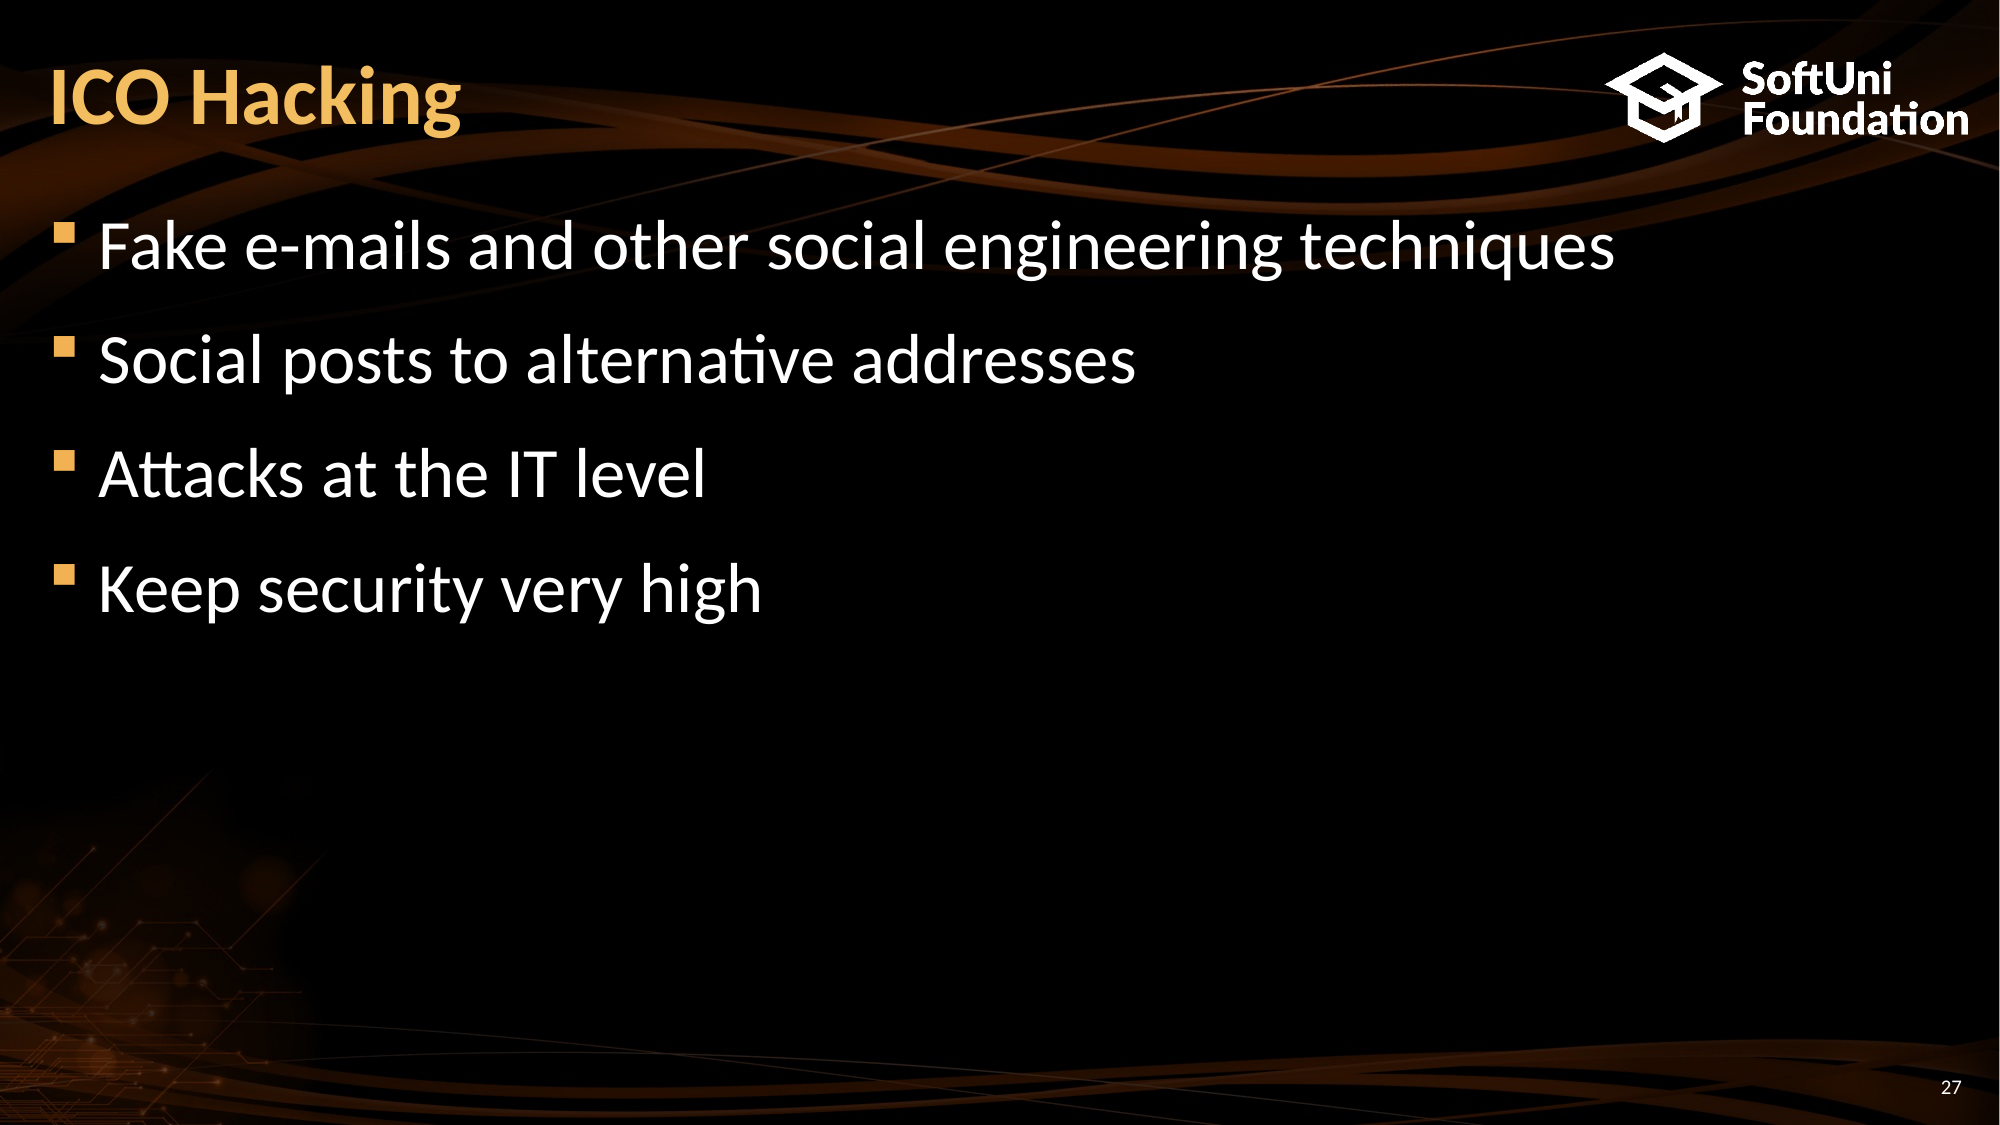

# ICO Hacking
Fake e-mails and other social engineering techniques
Social posts to alternative addresses
Attacks at the IT level
Keep security very high

27